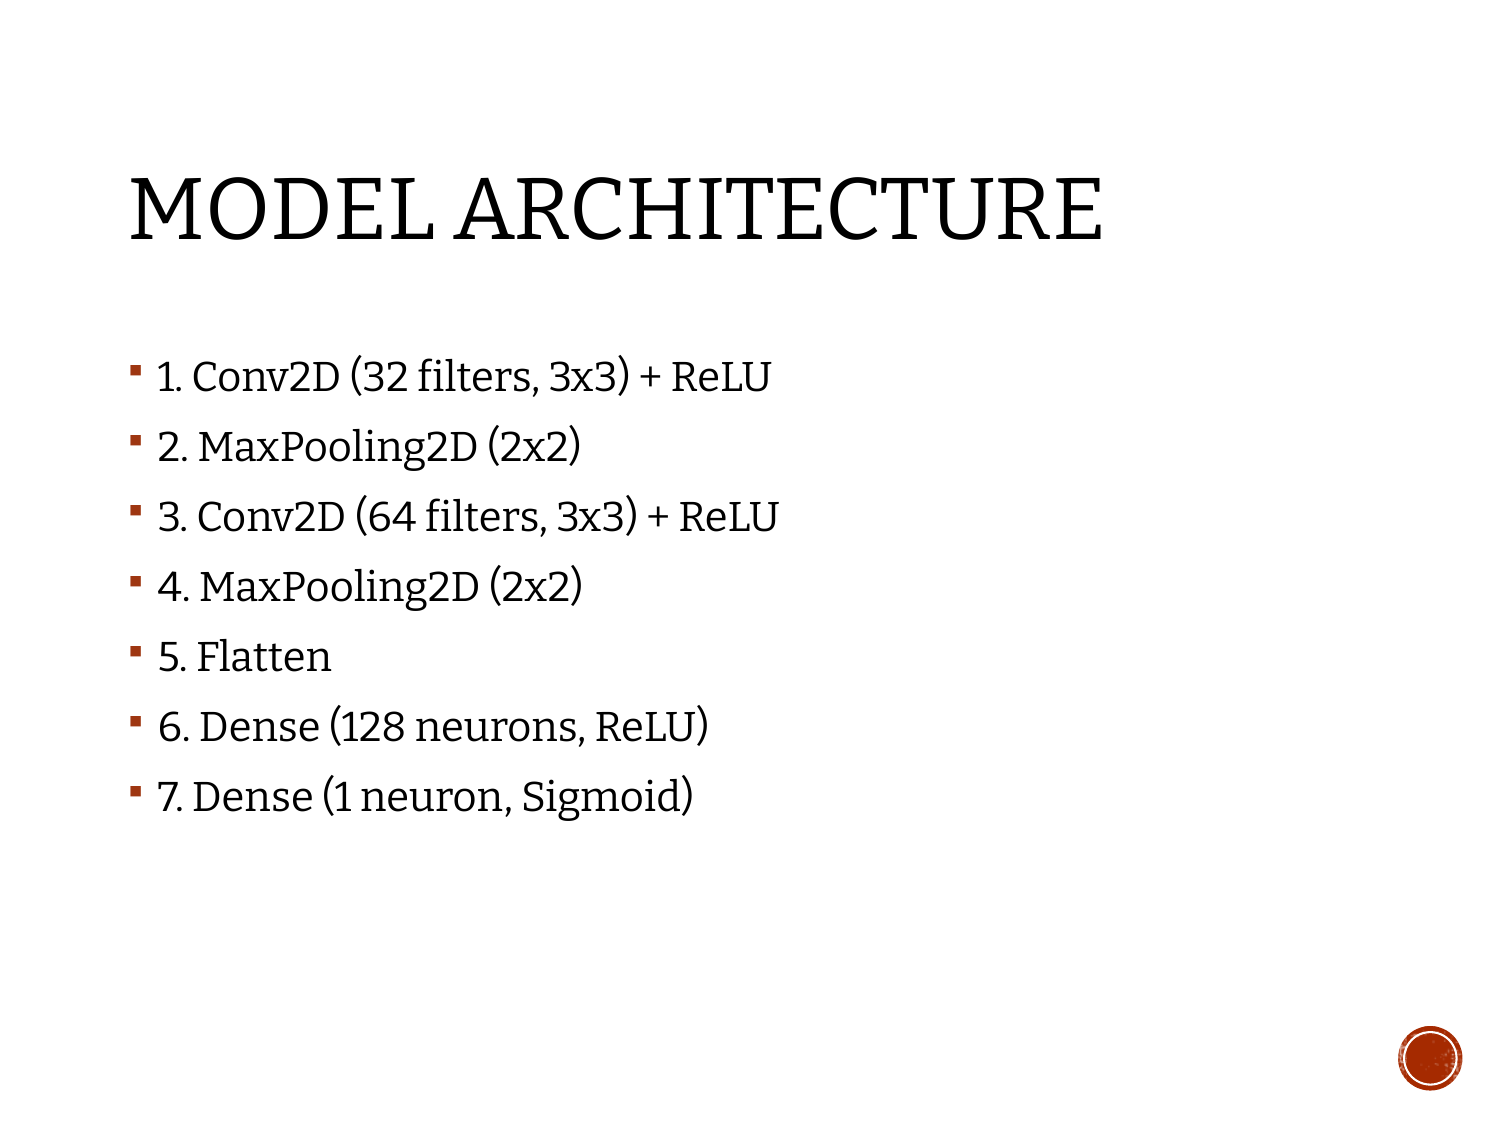

# Model Architecture
1. Conv2D (32 filters, 3x3) + ReLU
2. MaxPooling2D (2x2)
3. Conv2D (64 filters, 3x3) + ReLU
4. MaxPooling2D (2x2)
5. Flatten
6. Dense (128 neurons, ReLU)
7. Dense (1 neuron, Sigmoid)